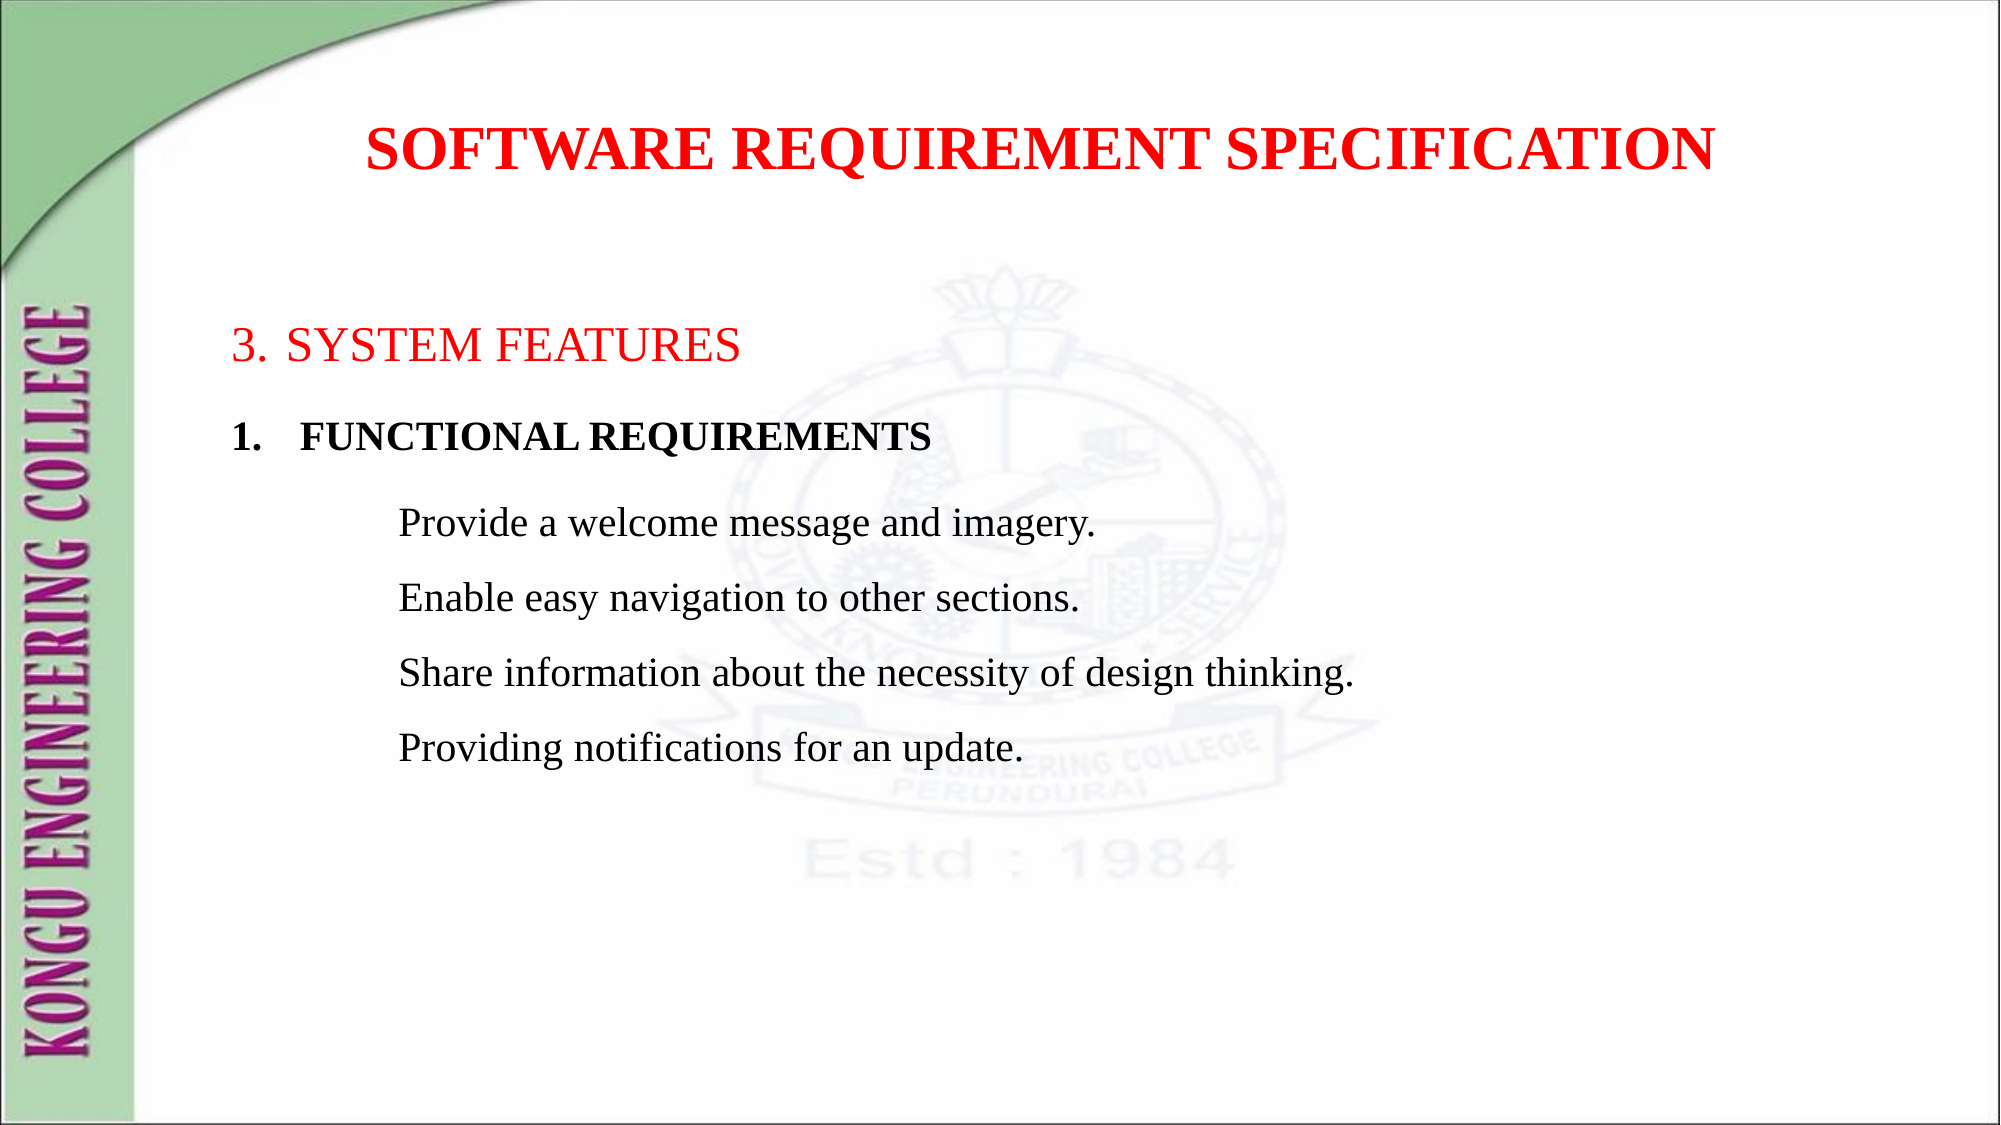

# SOFTWARE REQUIREMENT SPECIFICATION
SYSTEM FEATURES
FUNCTIONAL REQUIREMENTS
	Provide a welcome message and imagery.
	Enable easy navigation to other sections.
	Share information about the necessity of design thinking.
	Providing notifications for an update.